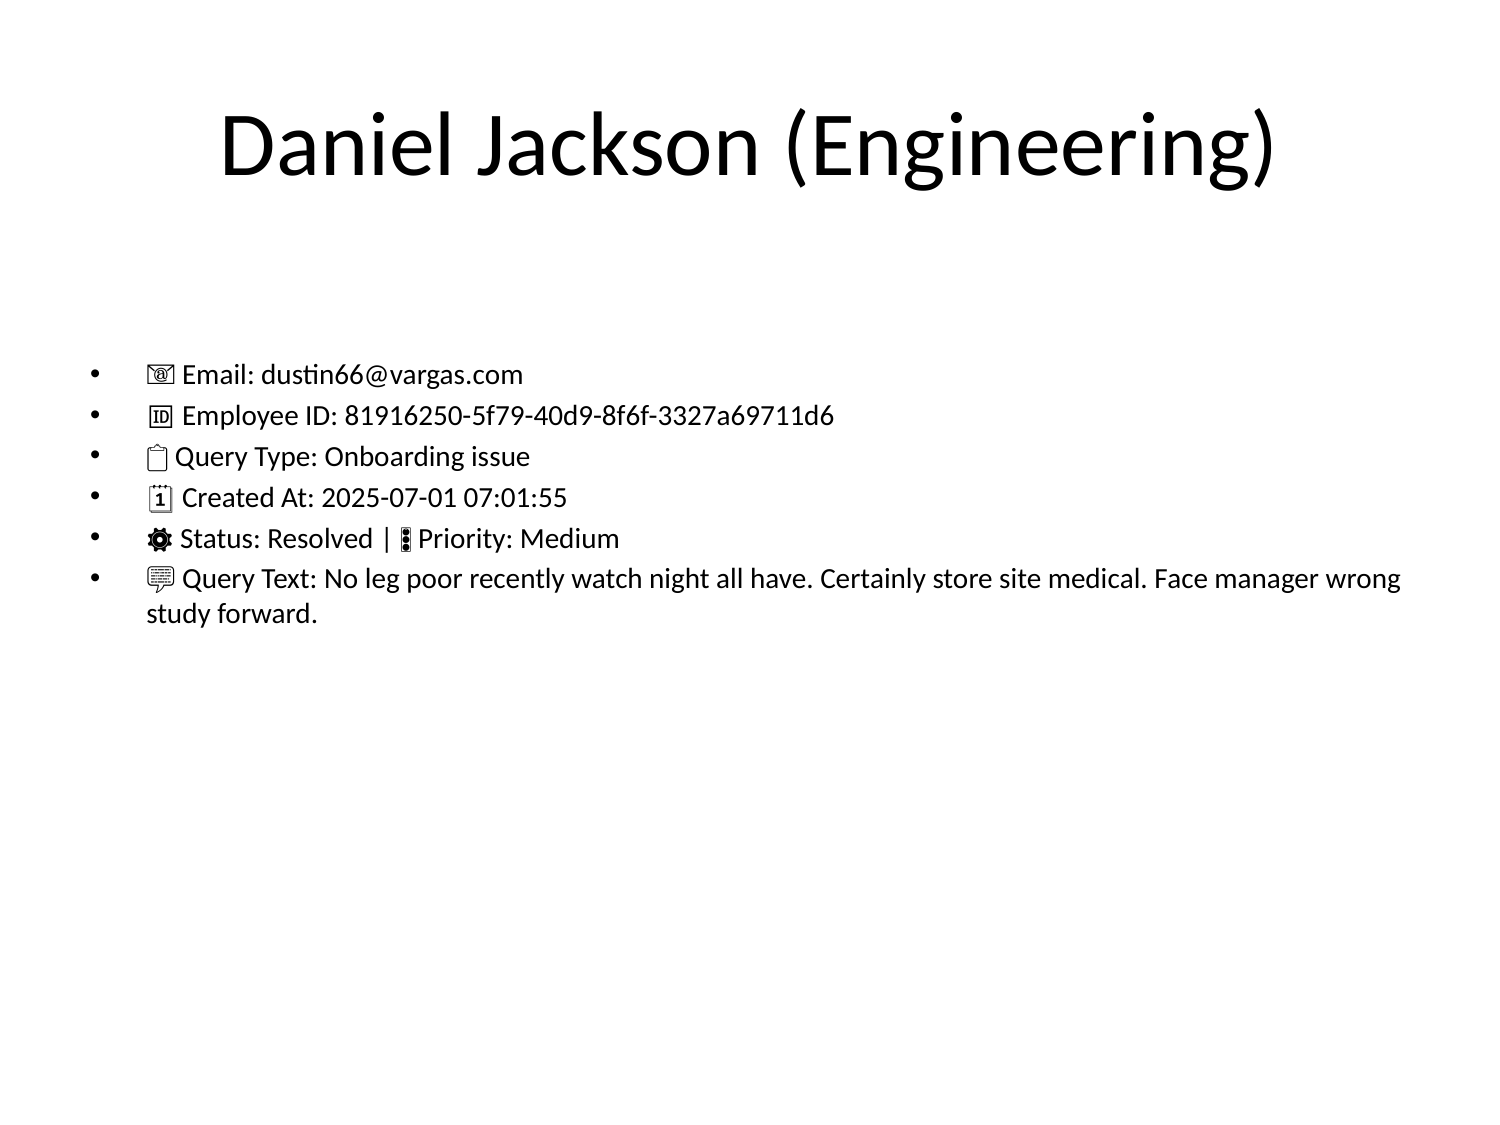

# Daniel Jackson (Engineering)

📧 Email: dustin66@vargas.com
🆔 Employee ID: 81916250-5f79-40d9-8f6f-3327a69711d6
📋 Query Type: Onboarding issue
🗓 Created At: 2025-07-01 07:01:55
⚙ Status: Resolved | 🚦 Priority: Medium
💬 Query Text: No leg poor recently watch night all have. Certainly store site medical. Face manager wrong study forward.